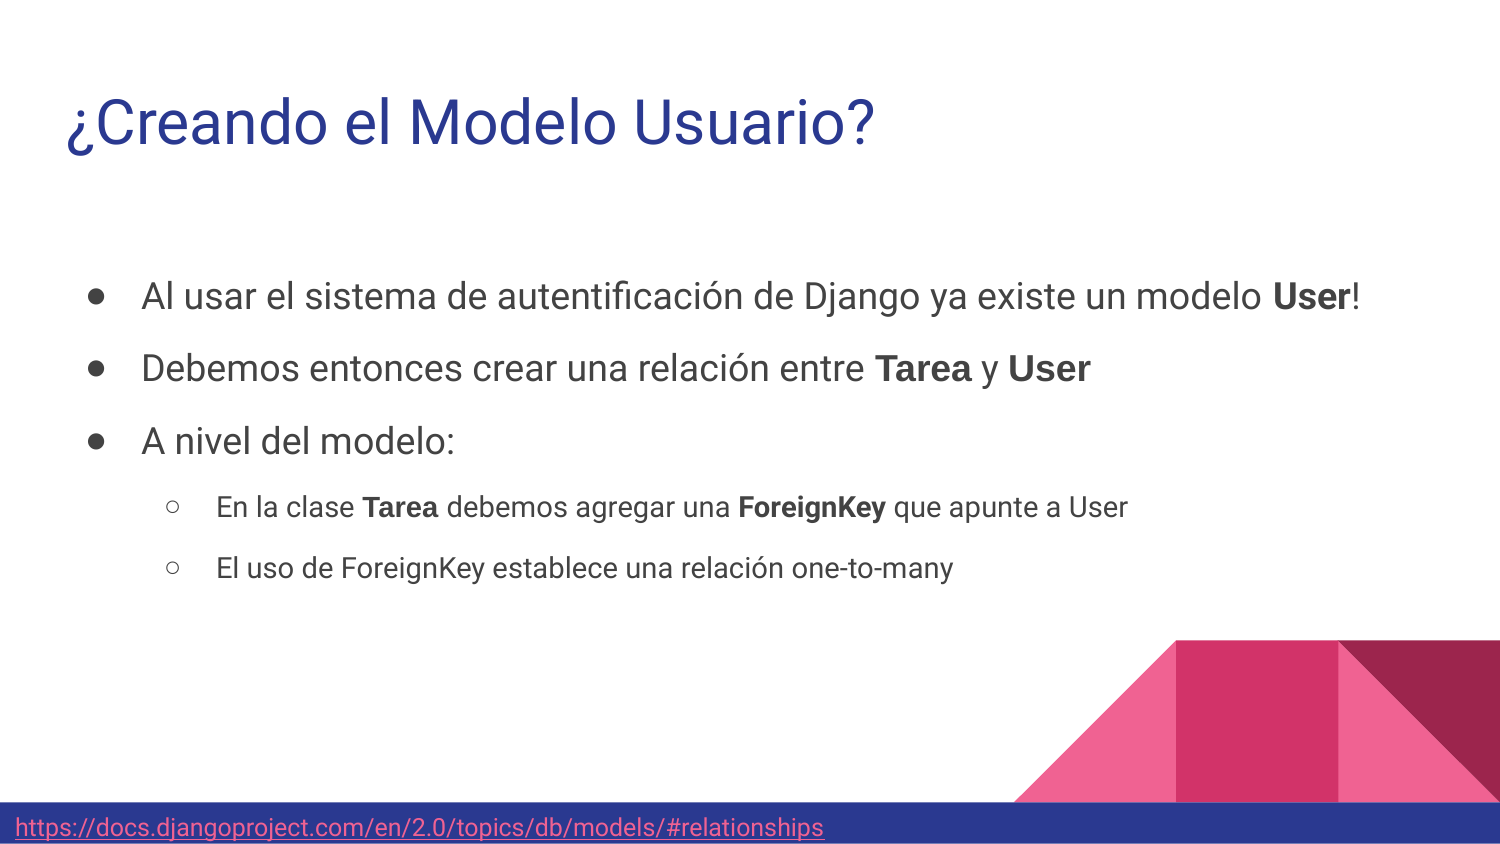

# ¿Creando el Modelo Usuario?
Al usar el sistema de autentificación de Django ya existe un modelo User!
Debemos entonces crear una relación entre Tarea y User
A nivel del modelo:
En la clase Tarea debemos agregar una ForeignKey que apunte a User
El uso de ForeignKey establece una relación one-to-many

https://docs.djangoproject.com/en/2.0/topics/db/models/#relationships